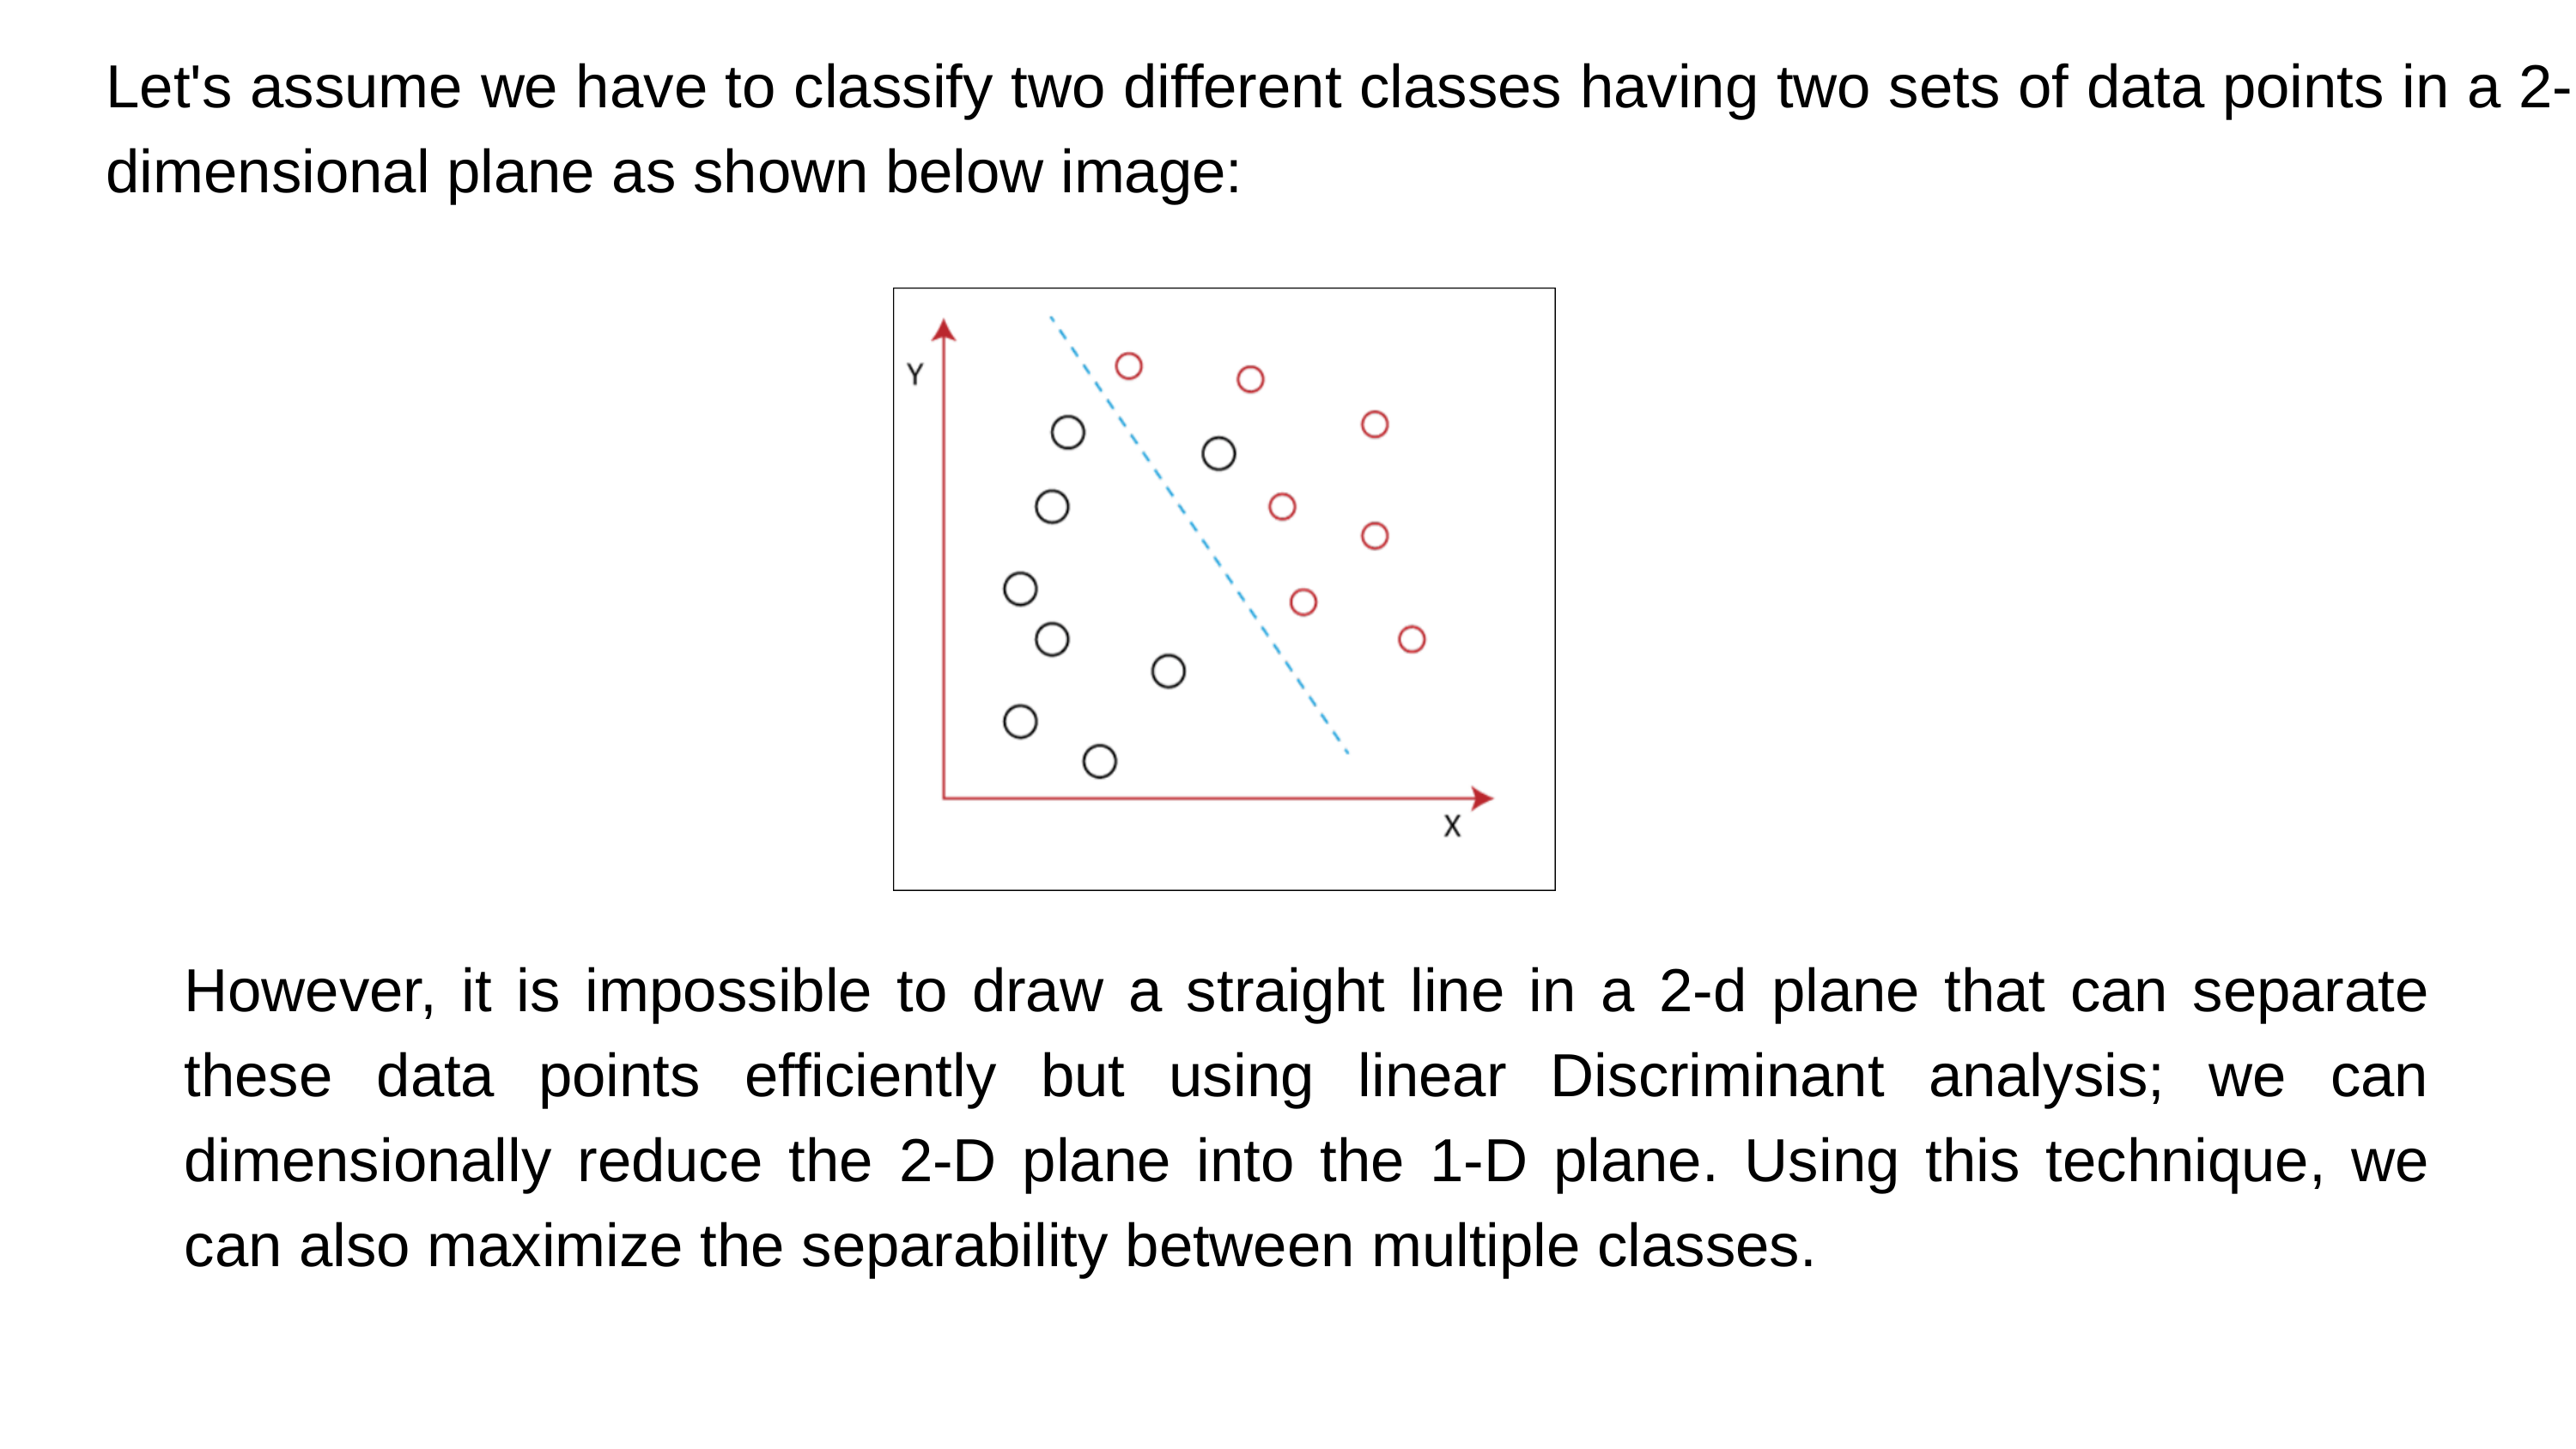

Let's assume we have to classify two different classes having two sets of data points in a 2-dimensional plane as shown below image:

However, it is impossible to draw a straight line in a 2-d plane that can separate these data points efficiently but using linear Discriminant analysis; we can dimensionally reduce the 2-D plane into the 1-D plane. Using this technique, we can also maximize the separability between multiple classes.